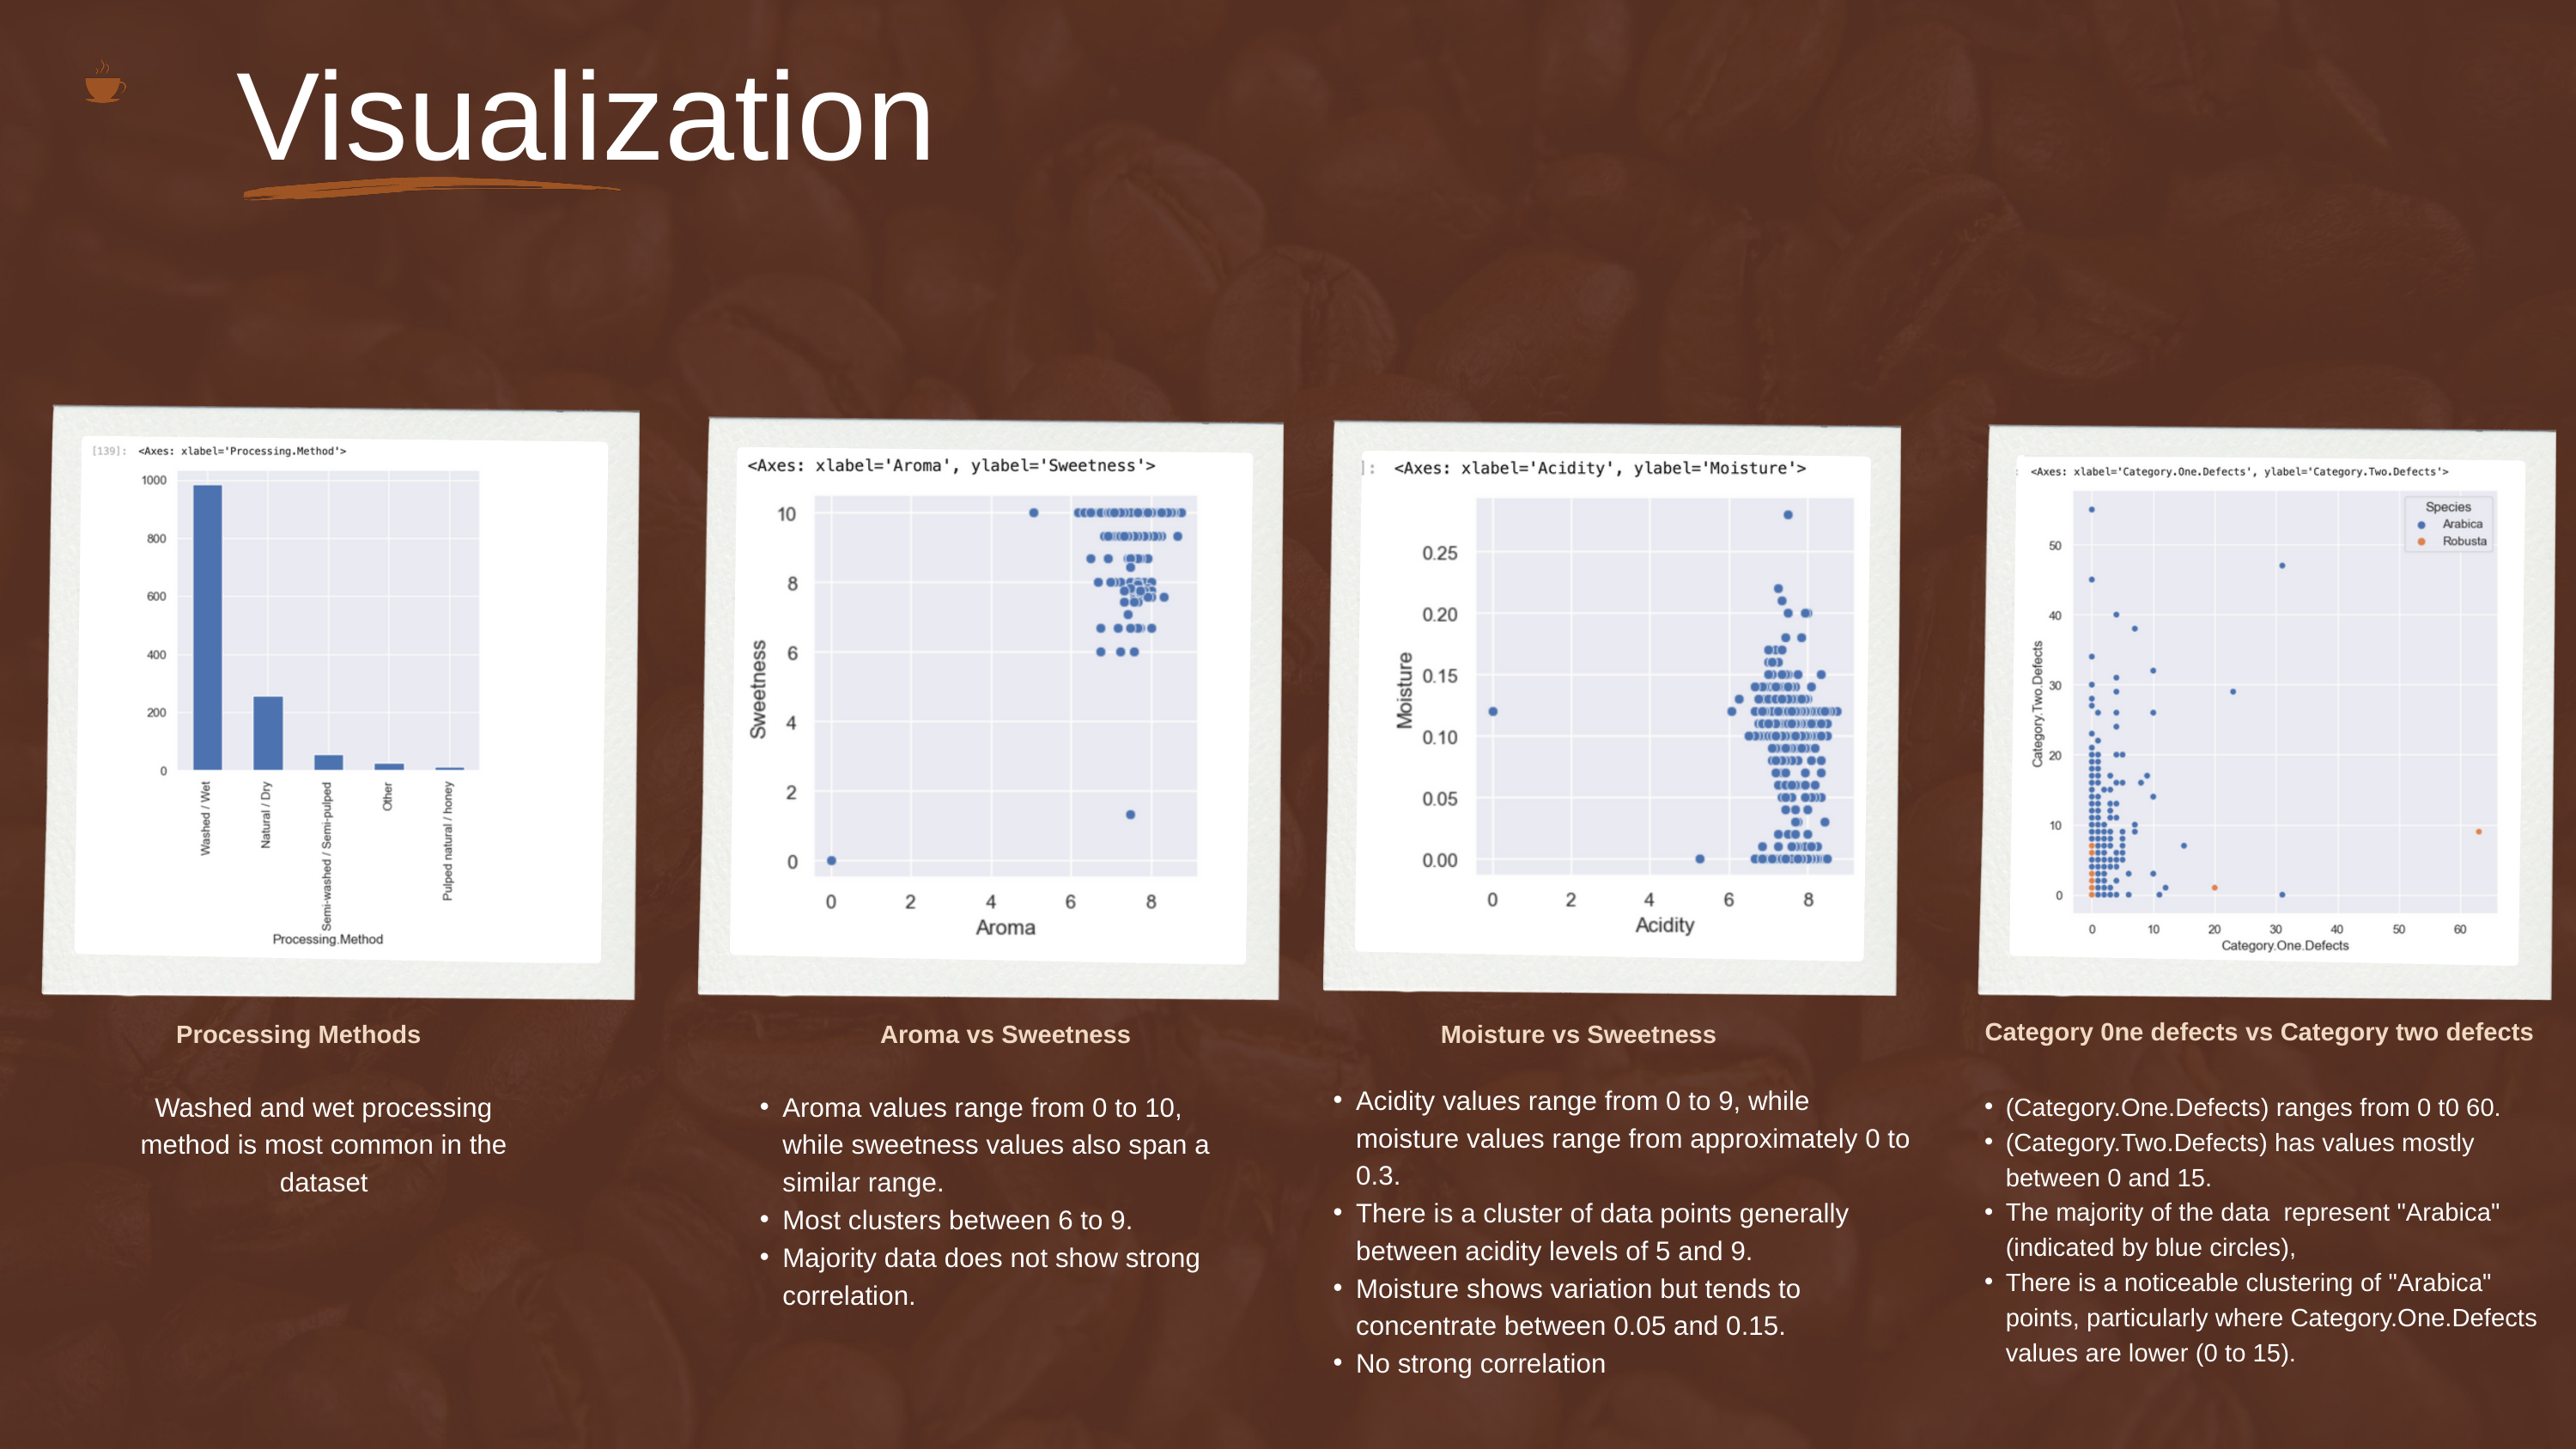

Visualization

Category 0ne defects vs Category two defects
Moisture vs Sweetness
Processing Methods
 Aroma vs Sweetness
Acidity values range from 0 to 9, while moisture values range from approximately 0 to 0.3.
There is a cluster of data points generally between acidity levels of 5 and 9.
Moisture shows variation but tends to concentrate between 0.05 and 0.15.
No strong correlation

Washed and wet processing method is most common in the dataset
Aroma values range from 0 to 10, while sweetness values also span a similar range.
Most clusters between 6 to 9.
Majority data does not show strong correlation.
(Category.One.Defects) ranges from 0 t0 60.
(Category.Two.Defects) has values mostly between 0 and 15.
The majority of the data  represent "Arabica" (indicated by blue circles),
There is a noticeable clustering of "Arabica" points, particularly where Category.One.Defects values are lower (0 to 15).